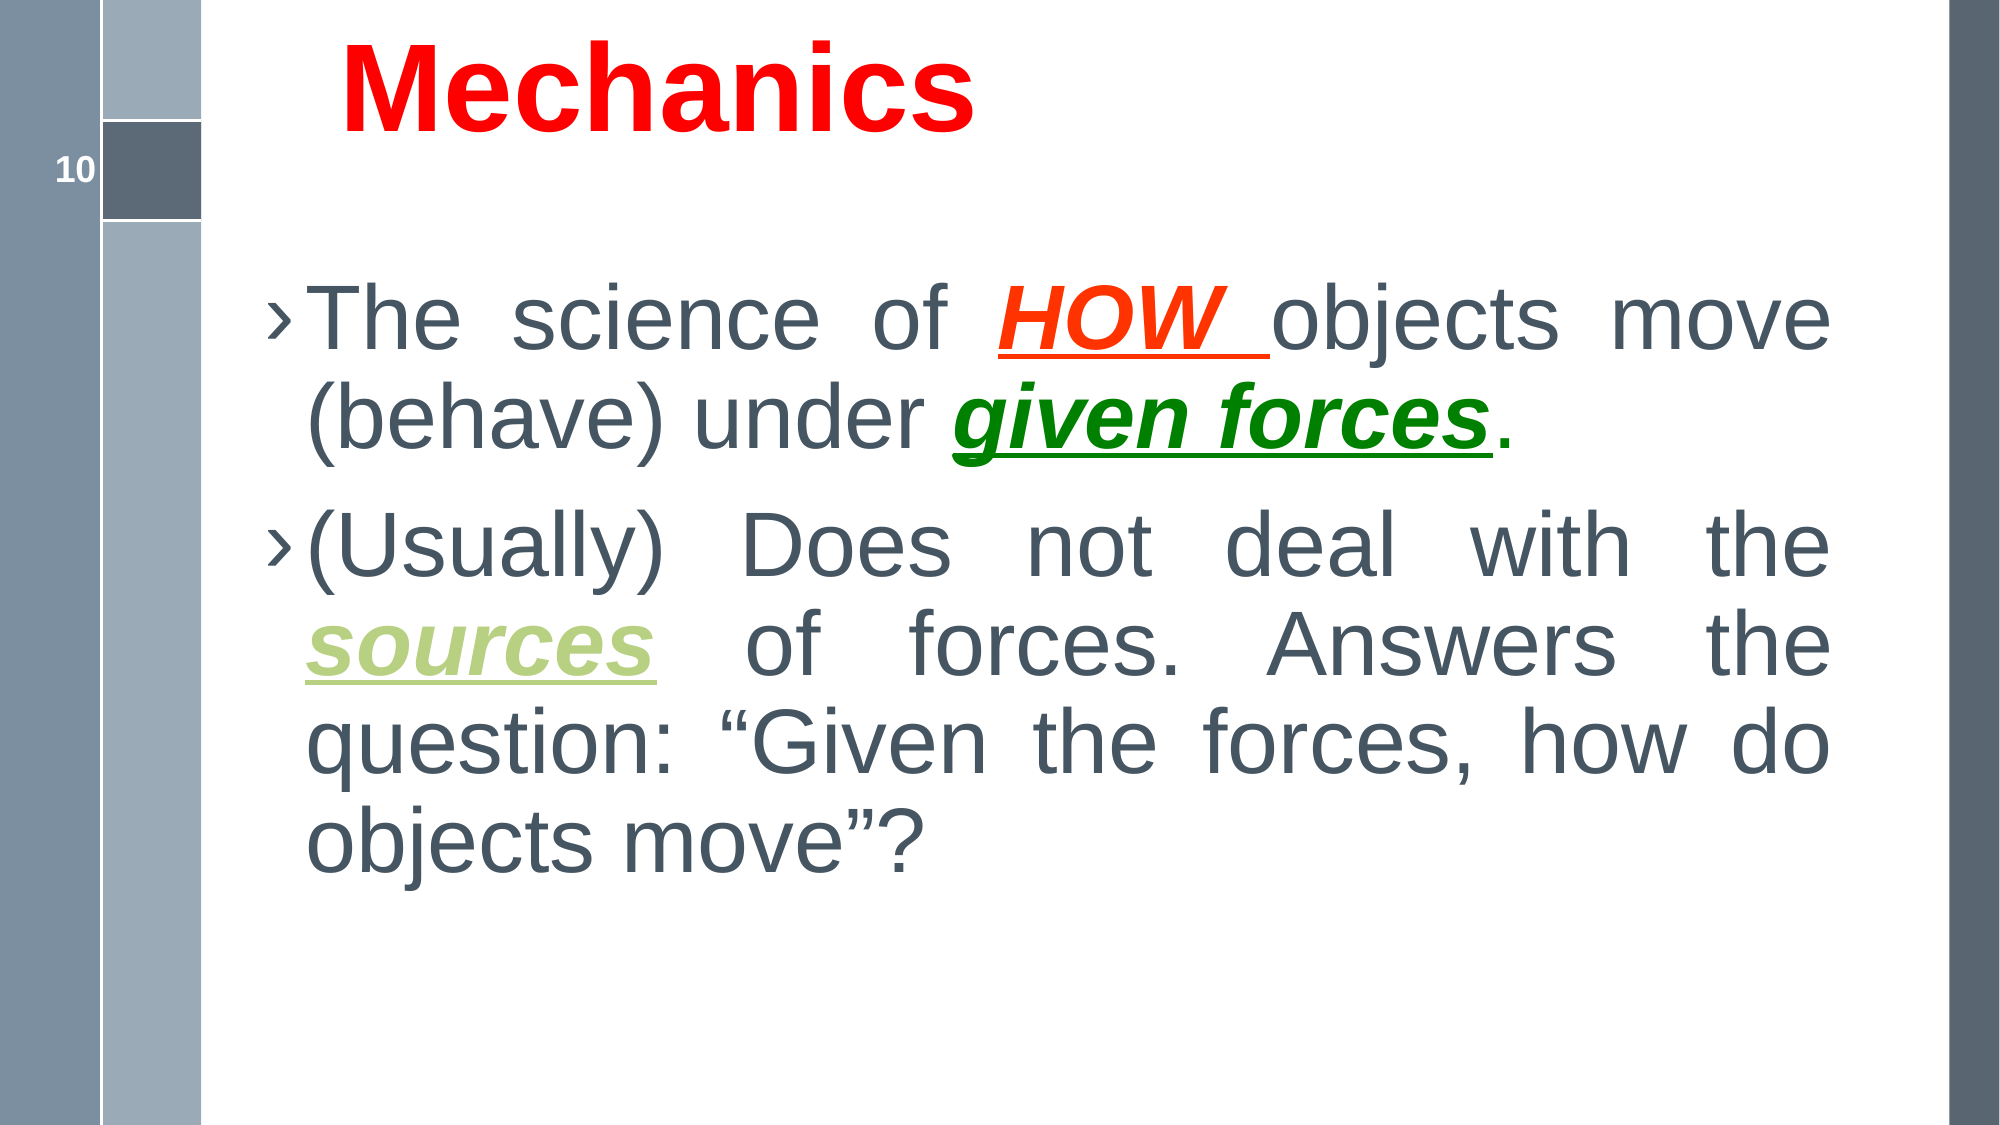

# Mechanics
The science of HOW objects move (behave) under given forces.
(Usually) Does not deal with the sources of forces. Answers the question: “Given the forces, how do objects move”?